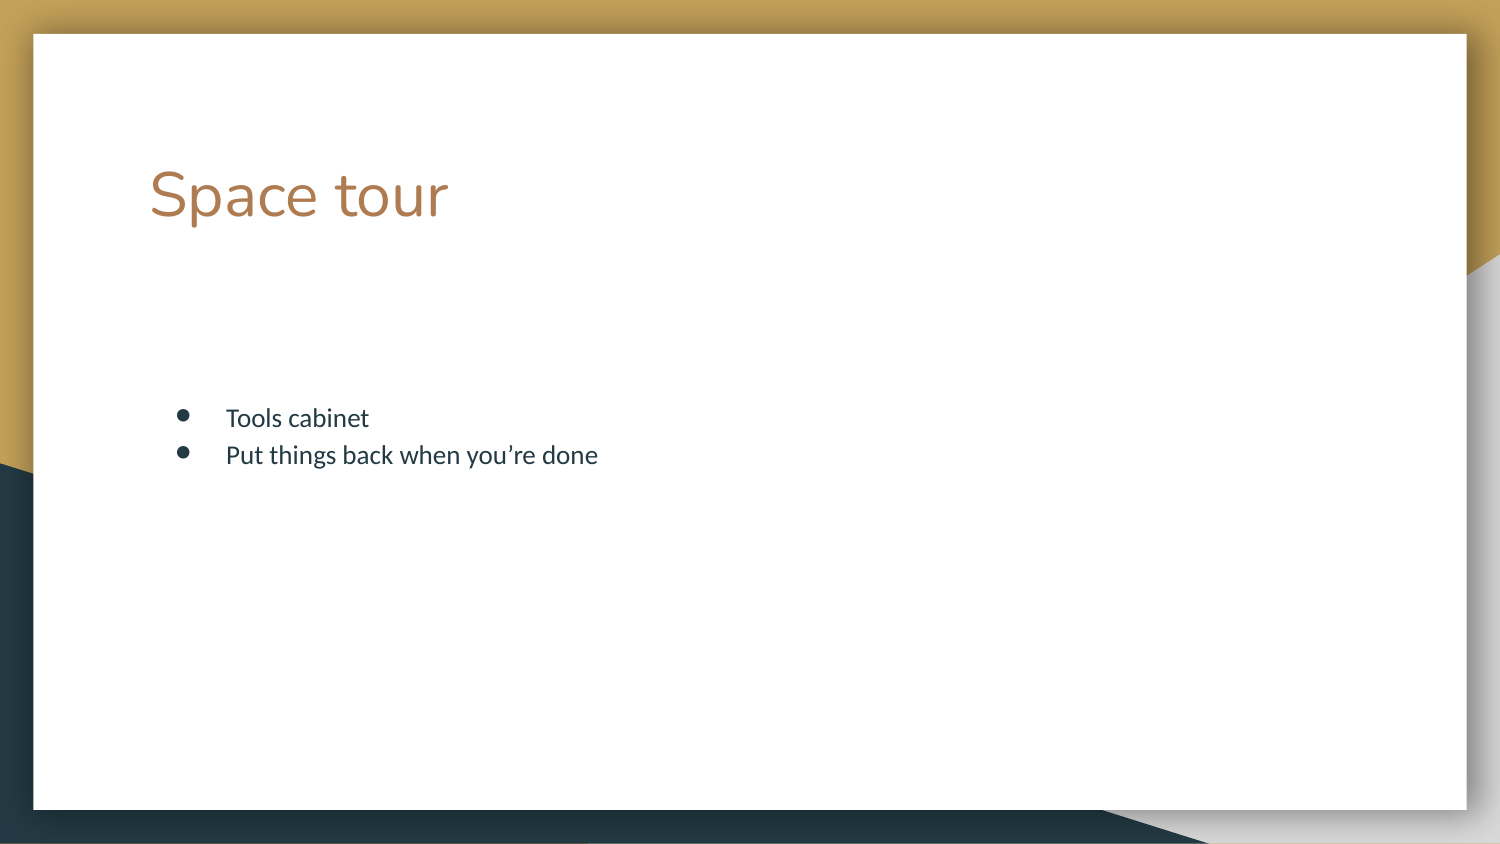

# Space tour
Tools cabinet
Put things back when you’re done